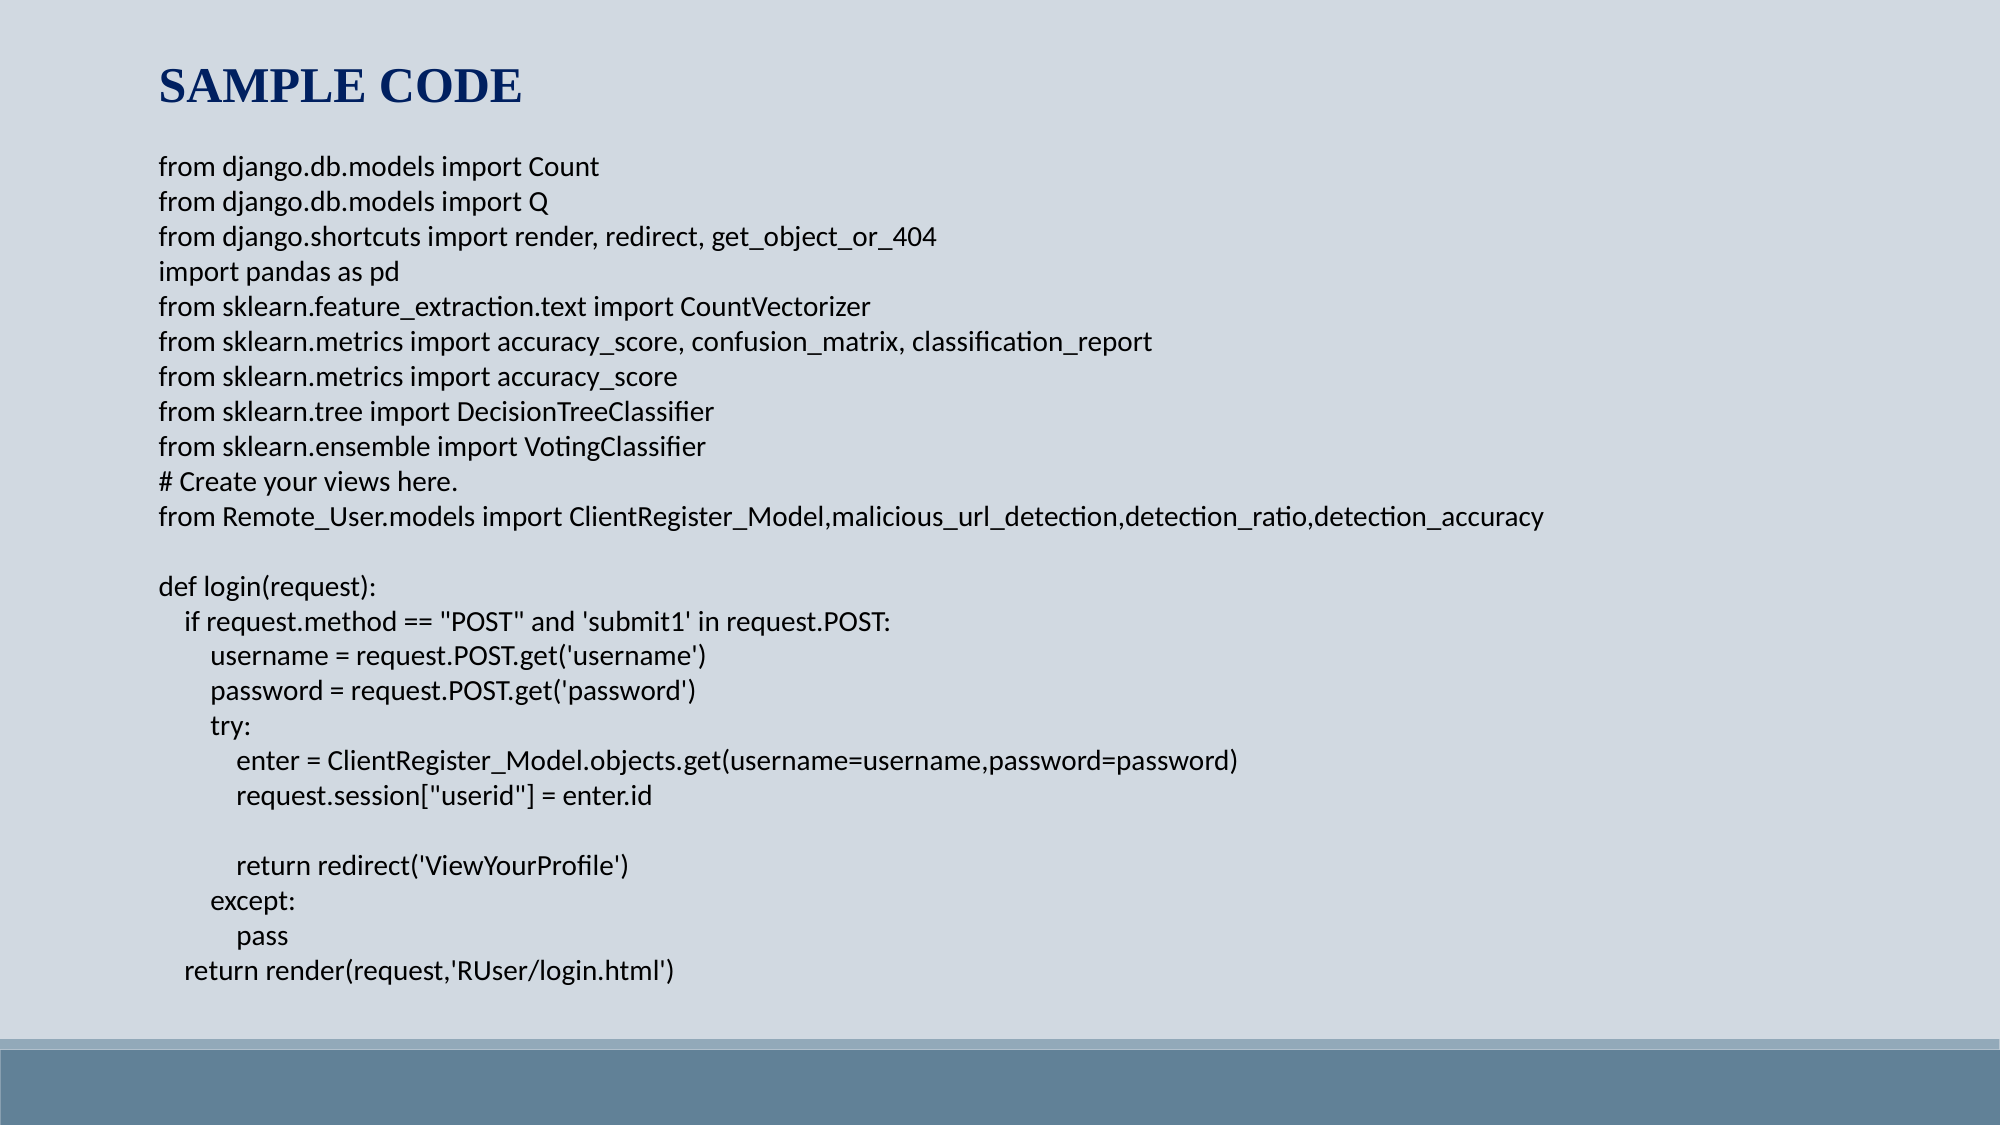

SAMPLE CODE

from django.db.models import Count
from django.db.models import Q
from django.shortcuts import render, redirect, get_object_or_404
import pandas as pd
from sklearn.feature_extraction.text import CountVectorizer
from sklearn.metrics import accuracy_score, confusion_matrix, classification_report
from sklearn.metrics import accuracy_score
from sklearn.tree import DecisionTreeClassifier
from sklearn.ensemble import VotingClassifier
# Create your views here.
from Remote_User.models import ClientRegister_Model,malicious_url_detection,detection_ratio,detection_accuracy

def login(request):
    if request.method == "POST" and 'submit1' in request.POST:
        username = request.POST.get('username')
        password = request.POST.get('password')
        try:
            enter = ClientRegister_Model.objects.get(username=username,password=password)
            request.session["userid"] = enter.id

            return redirect('ViewYourProfile')
        except:
            pass
    return render(request,'RUser/login.html')